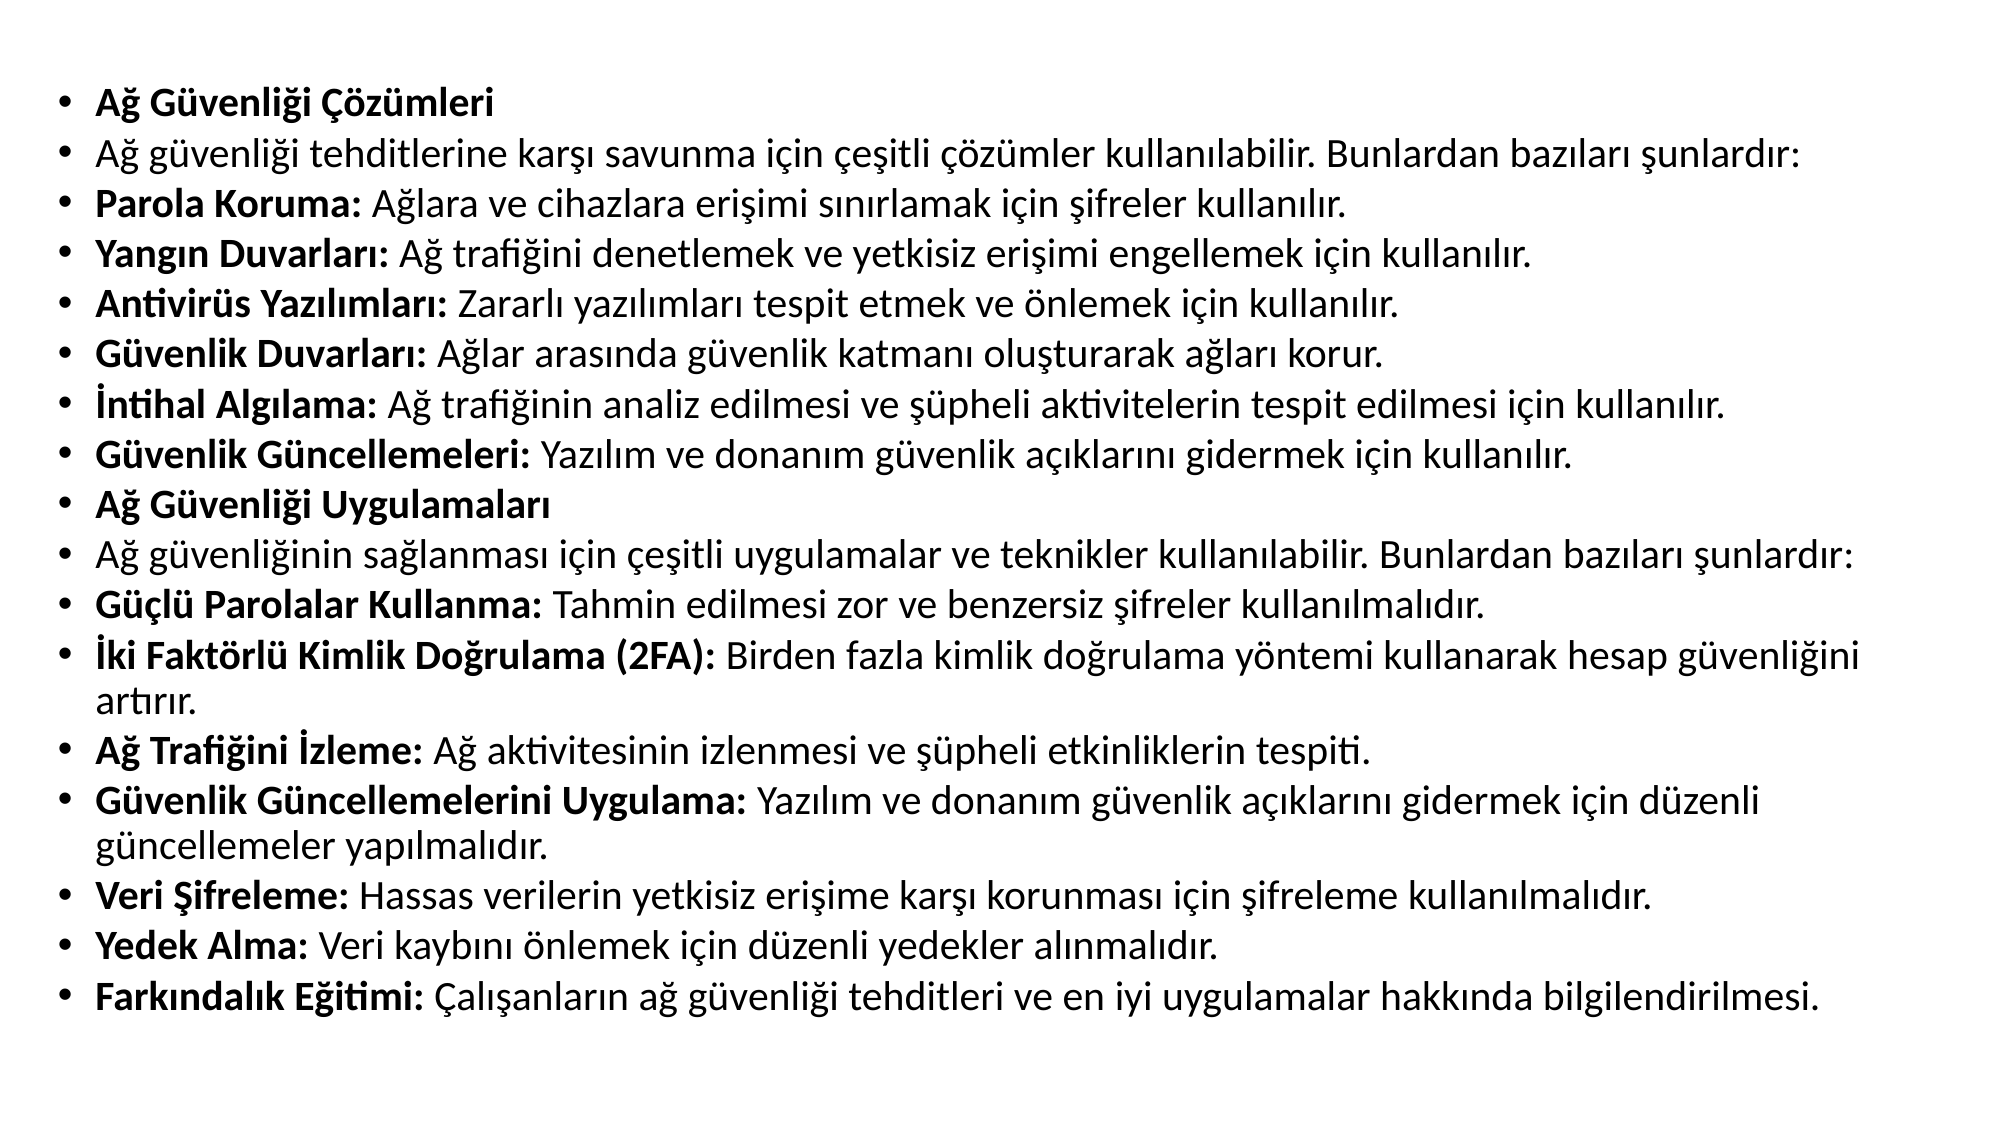

Ağ Güvenliği Çözümleri
Ağ güvenliği tehditlerine karşı savunma için çeşitli çözümler kullanılabilir. Bunlardan bazıları şunlardır:
Parola Koruma: Ağlara ve cihazlara erişimi sınırlamak için şifreler kullanılır.
Yangın Duvarları: Ağ trafiğini denetlemek ve yetkisiz erişimi engellemek için kullanılır.
Antivirüs Yazılımları: Zararlı yazılımları tespit etmek ve önlemek için kullanılır.
Güvenlik Duvarları: Ağlar arasında güvenlik katmanı oluşturarak ağları korur.
İntihal Algılama: Ağ trafiğinin analiz edilmesi ve şüpheli aktivitelerin tespit edilmesi için kullanılır.
Güvenlik Güncellemeleri: Yazılım ve donanım güvenlik açıklarını gidermek için kullanılır.
Ağ Güvenliği Uygulamaları
Ağ güvenliğinin sağlanması için çeşitli uygulamalar ve teknikler kullanılabilir. Bunlardan bazıları şunlardır:
Güçlü Parolalar Kullanma: Tahmin edilmesi zor ve benzersiz şifreler kullanılmalıdır.
İki Faktörlü Kimlik Doğrulama (2FA): Birden fazla kimlik doğrulama yöntemi kullanarak hesap güvenliğini artırır.
Ağ Trafiğini İzleme: Ağ aktivitesinin izlenmesi ve şüpheli etkinliklerin tespiti.
Güvenlik Güncellemelerini Uygulama: Yazılım ve donanım güvenlik açıklarını gidermek için düzenli güncellemeler yapılmalıdır.
Veri Şifreleme: Hassas verilerin yetkisiz erişime karşı korunması için şifreleme kullanılmalıdır.
Yedek Alma: Veri kaybını önlemek için düzenli yedekler alınmalıdır.
Farkındalık Eğitimi: Çalışanların ağ güvenliği tehditleri ve en iyi uygulamalar hakkında bilgilendirilmesi.